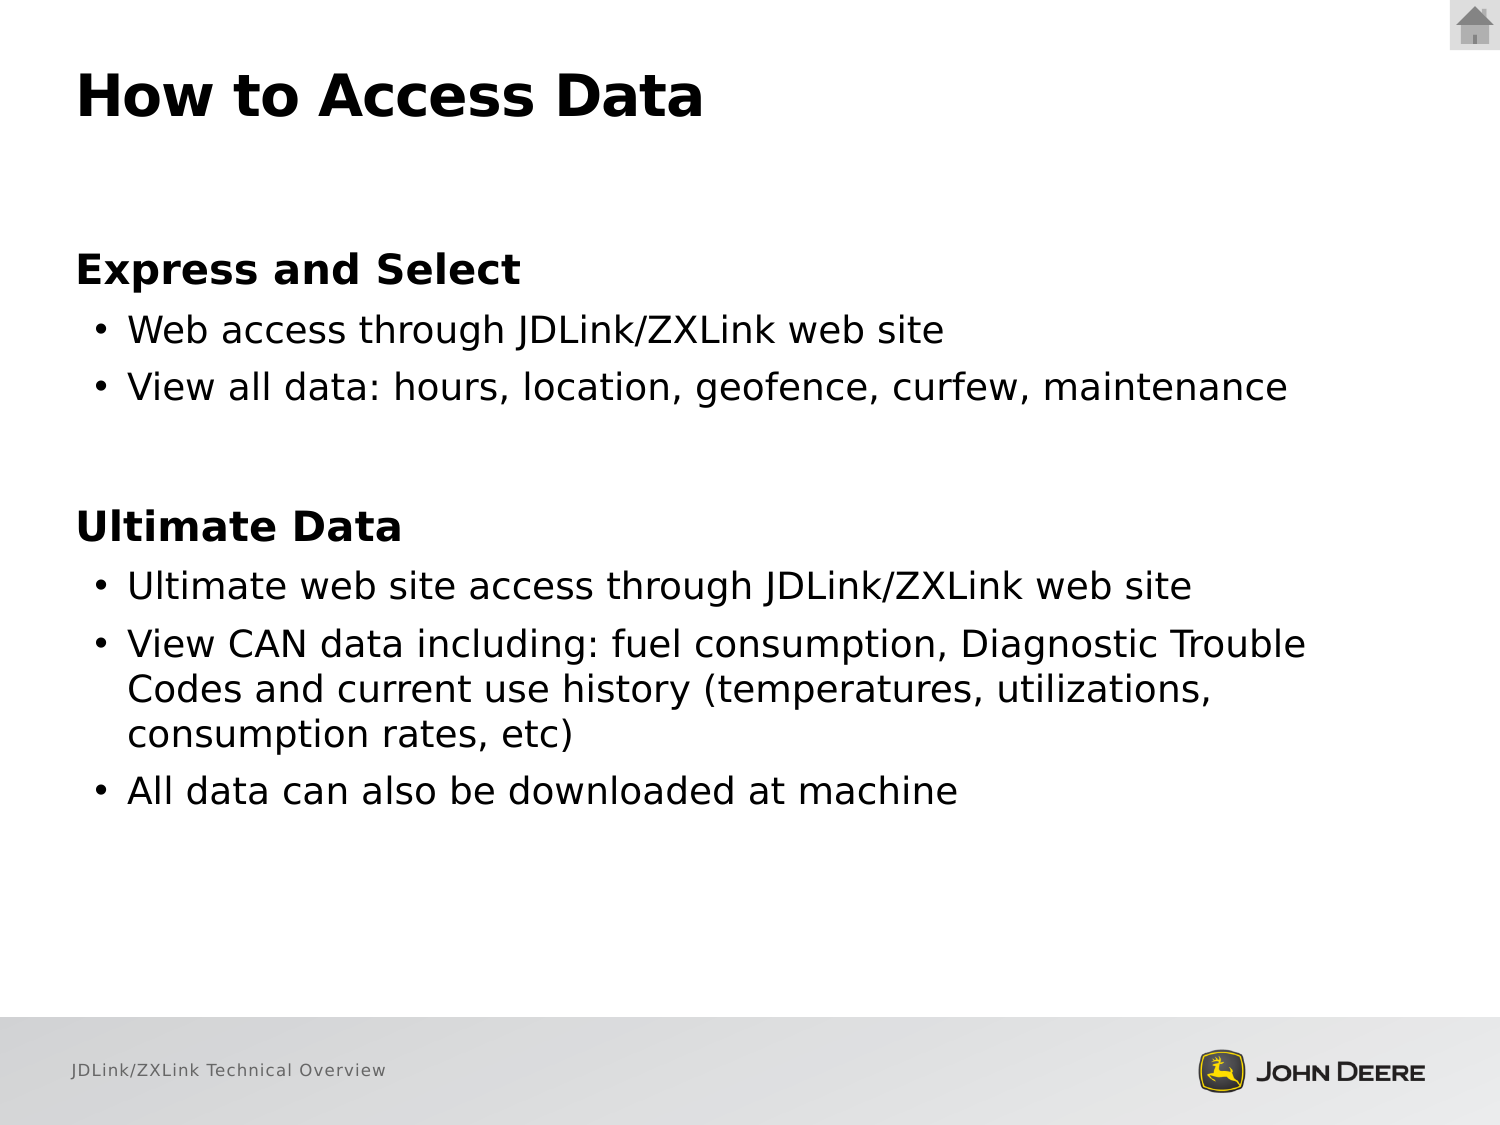

# How to Access Data
Express and Select
Web access through JDLink/ZXLink web site
View all data: hours, location, geofence, curfew, maintenance

Ultimate Data
Ultimate web site access through JDLink/ZXLink web site
View CAN data including: fuel consumption, Diagnostic Trouble Codes and current use history (temperatures, utilizations, consumption rates, etc)
All data can also be downloaded at machine